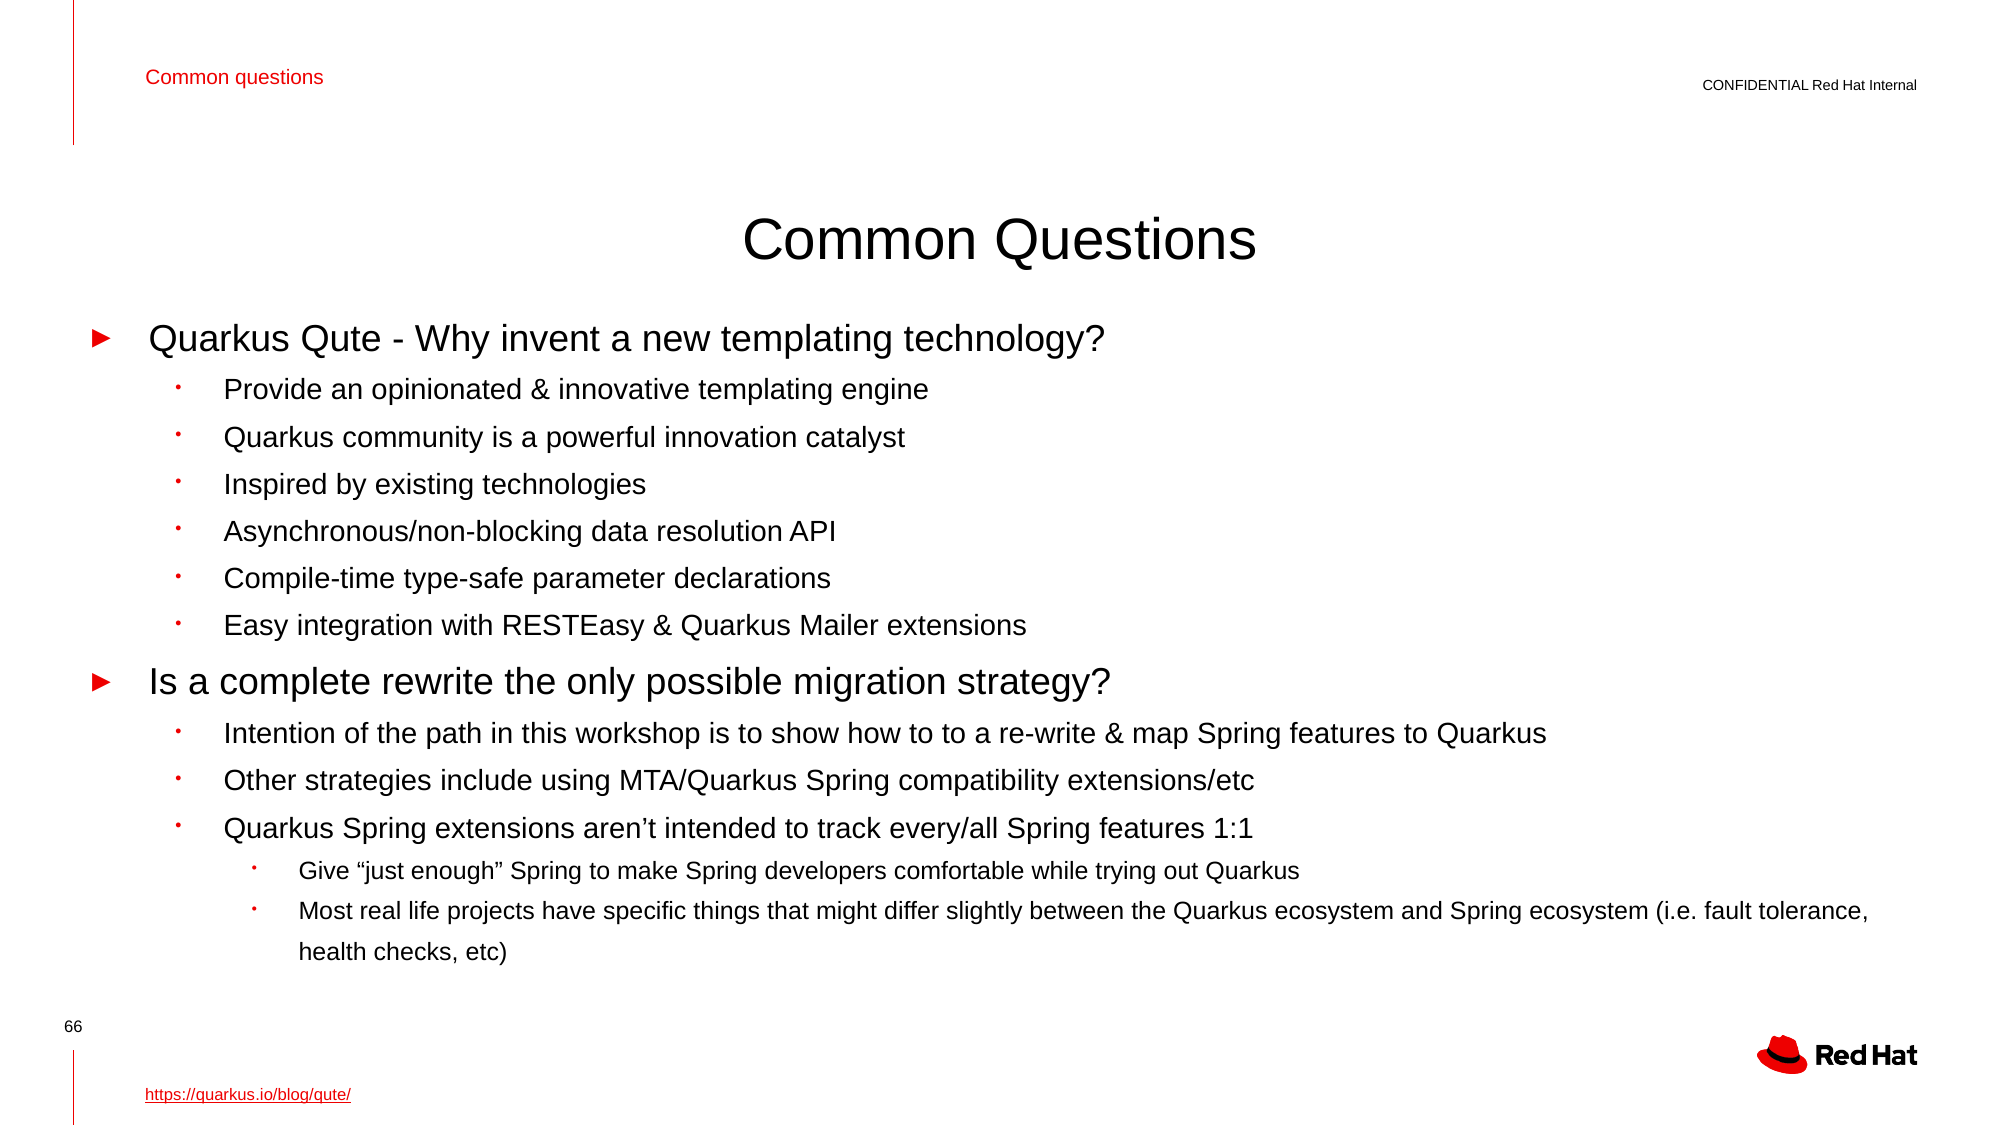

Common questions
# Common Questions
Quarkus Qute - Why invent a new templating technology?
Provide an opinionated & innovative templating engine
Quarkus community is a powerful innovation catalyst
Inspired by existing technologies
Asynchronous/non-blocking data resolution API
Compile-time type-safe parameter declarations
Easy integration with RESTEasy & Quarkus Mailer extensions
Is a complete rewrite the only possible migration strategy?
Intention of the path in this workshop is to show how to to a re-write & map Spring features to Quarkus
Other strategies include using MTA/Quarkus Spring compatibility extensions/etc
Quarkus Spring extensions aren’t intended to track every/all Spring features 1:1
Give “just enough” Spring to make Spring developers comfortable while trying out Quarkus
Most real life projects have specific things that might differ slightly between the Quarkus ecosystem and Spring ecosystem (i.e. fault tolerance, health checks, etc)
https://quarkus.io/blog/qute/
66